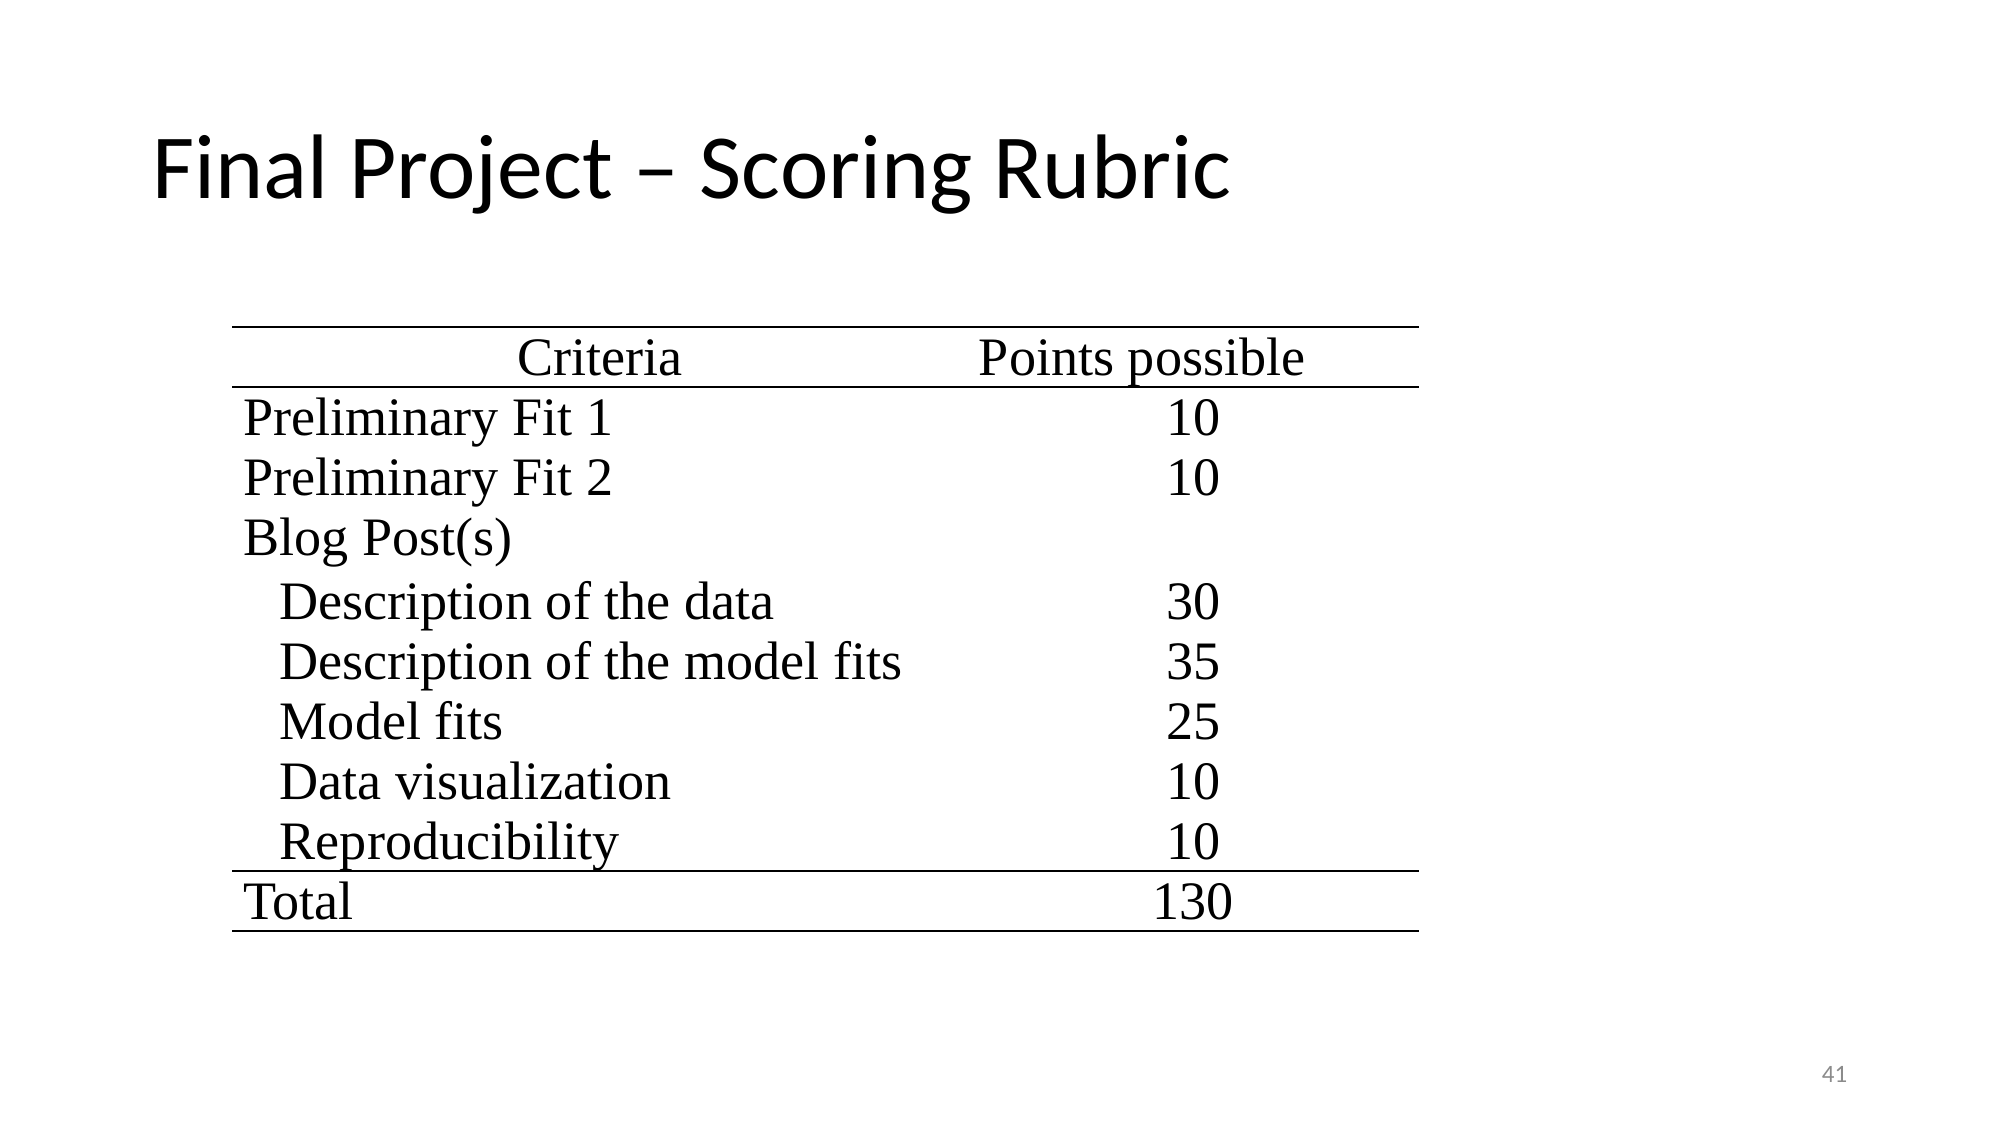

# Final Project – Scoring Rubric
| Criteria | Points possible |
| --- | --- |
| Preliminary Fit 1 | 10 |
| Preliminary Fit 2 | 10 |
| Blog Post(s) |  |
| Description of the data | 30 |
| Description of the model fits | 35 |
| Model fits | 25 |
| Data visualization | 10 |
| Reproducibility | 10 |
| Total | 130 |
41